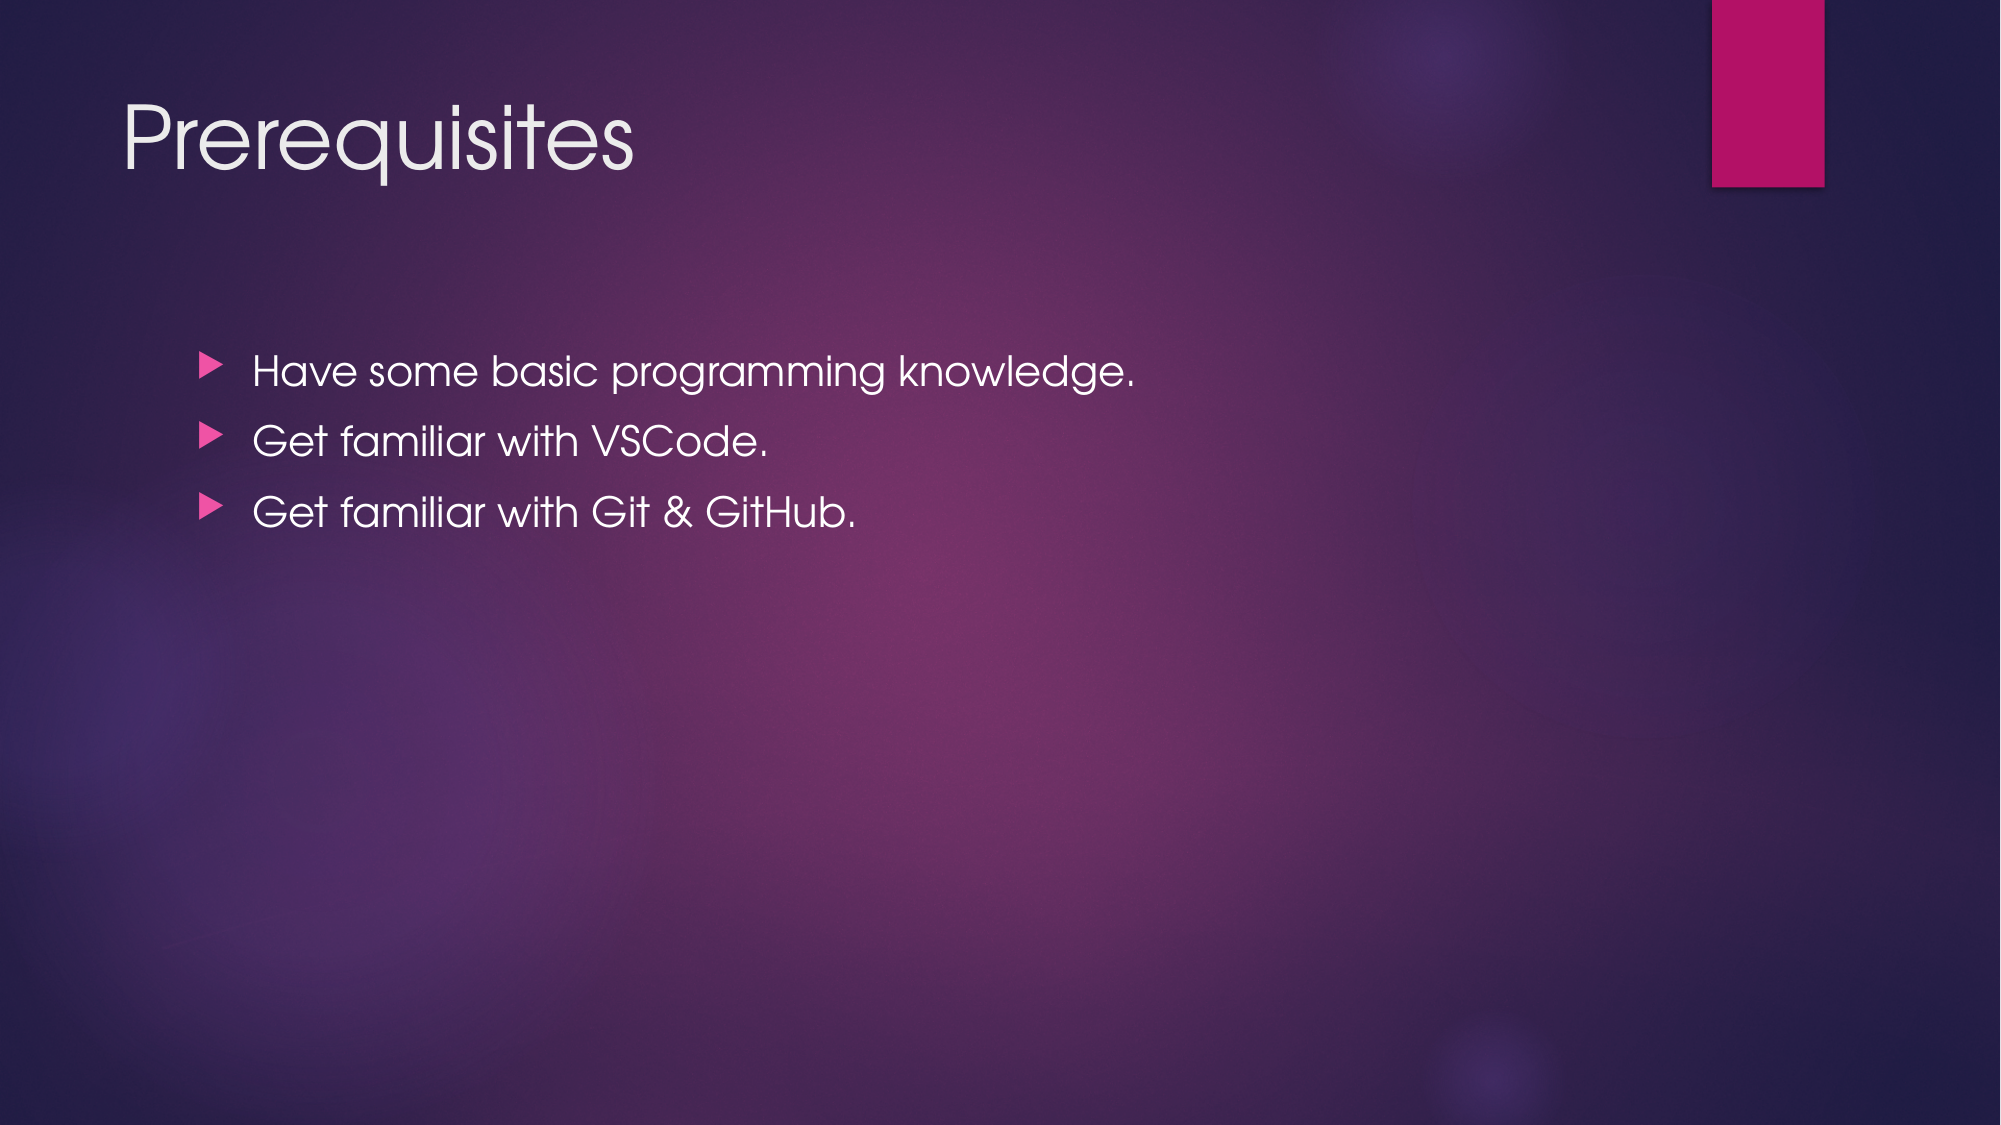

# Prerequisites
Have some basic programming knowledge.
Get familiar with VSCode.
Get familiar with Git & GitHub.